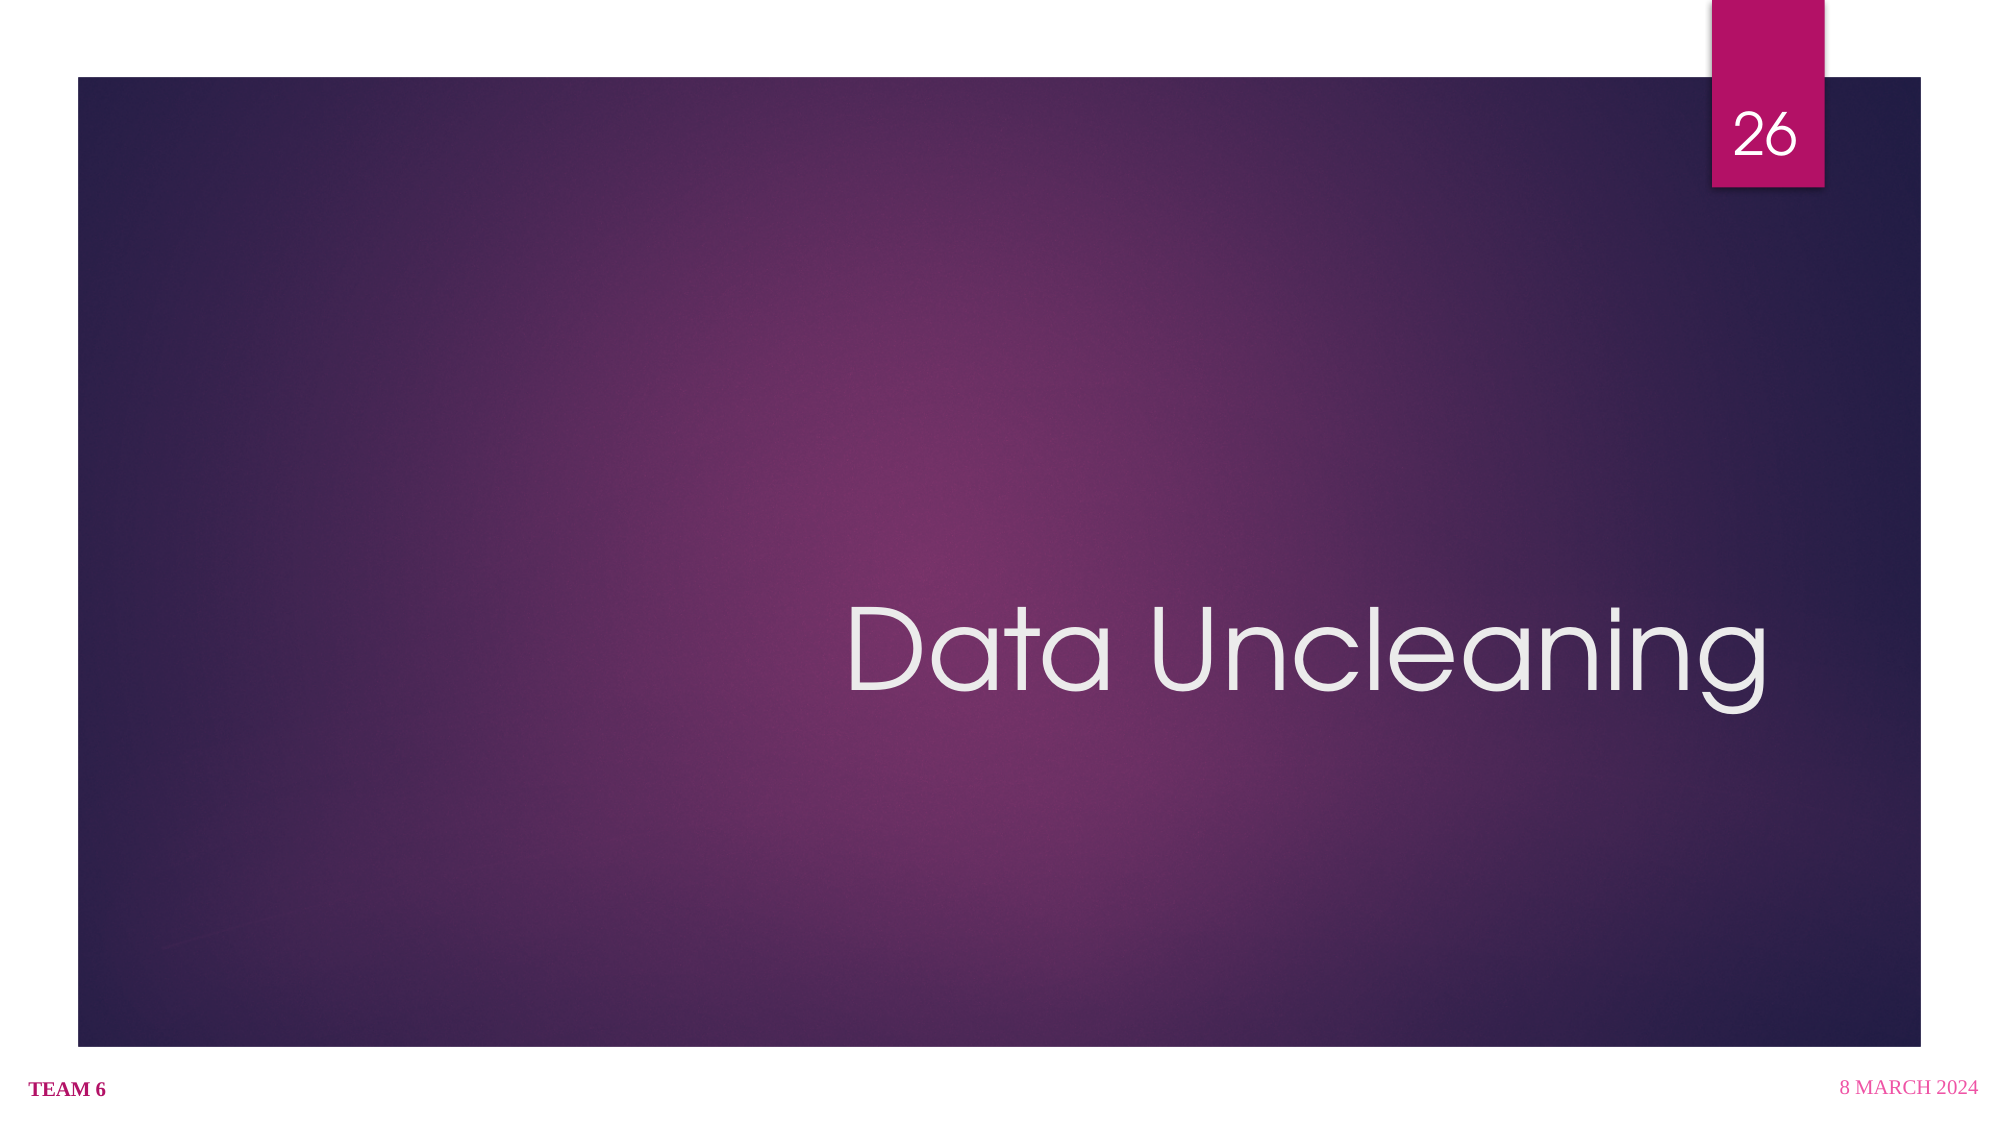

26
# Data Uncleaning
TEAM 6
8 March 2024